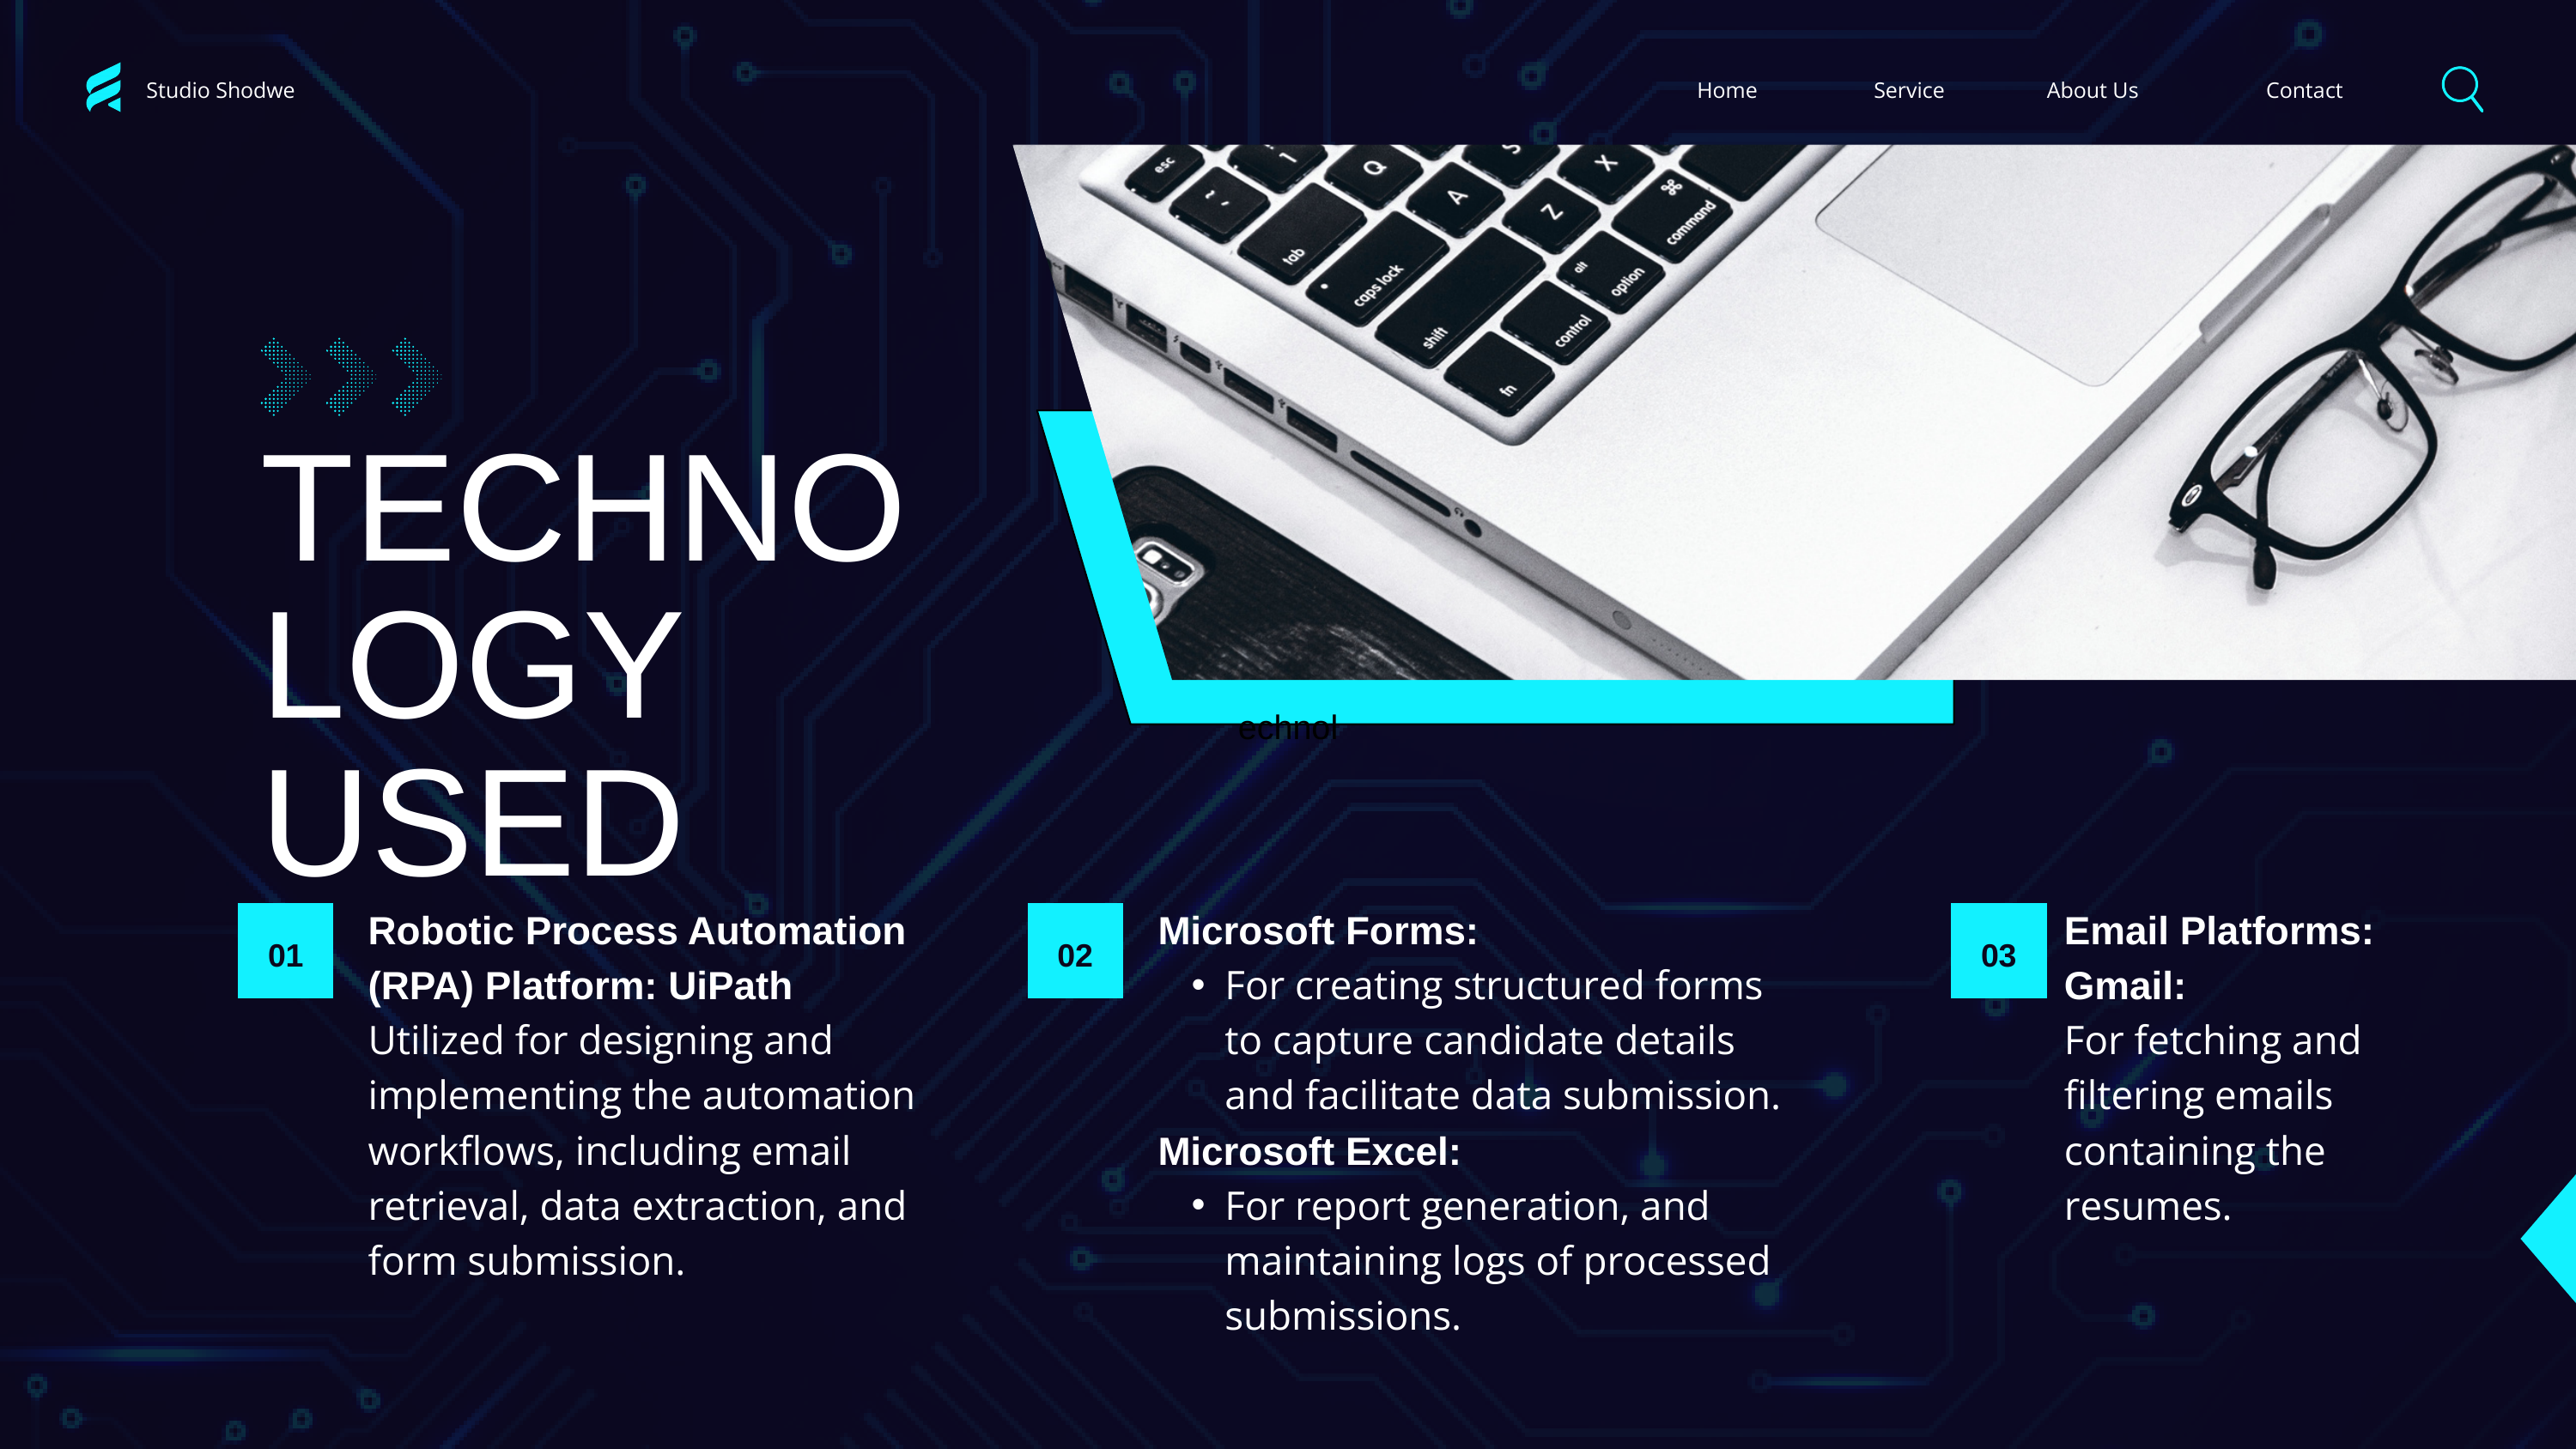

Studio Shodwe
Home
Service
About Us
Contact

TECHNOLOGY USED
echnol
Robotic Process Automation (RPA) Platform: UiPath
Utilized for designing and implementing the automation workflows, including email retrieval, data extraction, and form submission.

Microsoft Forms:
For creating structured forms to capture candidate details and facilitate data submission.
Microsoft Excel:
For report generation, and maintaining logs of processed submissions.
Email Platforms: Gmail:
For fetching and filtering emails containing the resumes.

01

02

03